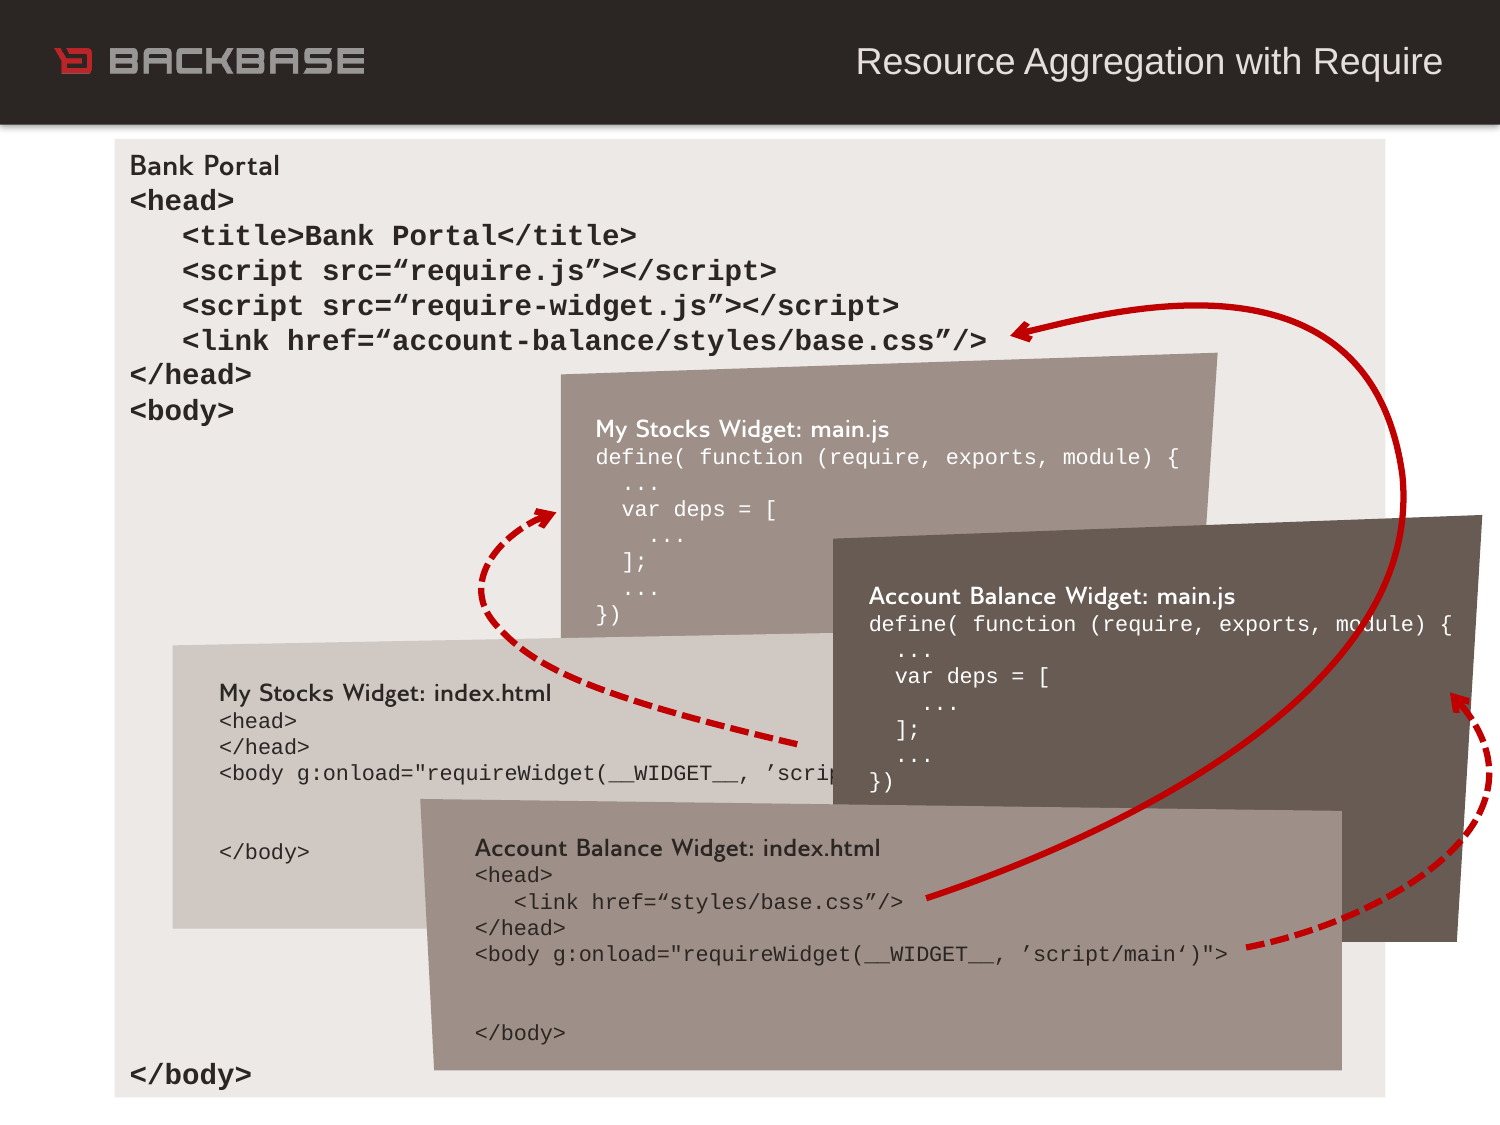

Resource Aggregation with Require
Bank Portal
<head>
   <title>Bank Portal</title>
   <script src=“require.js”></script>
   <script src=“require-widget.js”></script>
   <link href=“account-balance/styles/base.css”/>
</head>
<body>

</body>

My Stocks Widget: main.js
define( function (require, exports, module) {
  ...
  var deps = [
    ...
  ];
  ...
})

Account Balance Widget: main.js
define( function (require, exports, module) {
  ...
  var deps = [
    ...
  ];
  ...
})

My Stocks Widget: index.html
<head>
</head>
<body g:onload="requireWidget(__WIDGET__, ’script/main‘)">

</body>

Account Balance Widget: index.html
<head>
   <link href=“styles/base.css”/>
</head>
<body g:onload="requireWidget(__WIDGET__, ’script/main‘)">

</body>
26